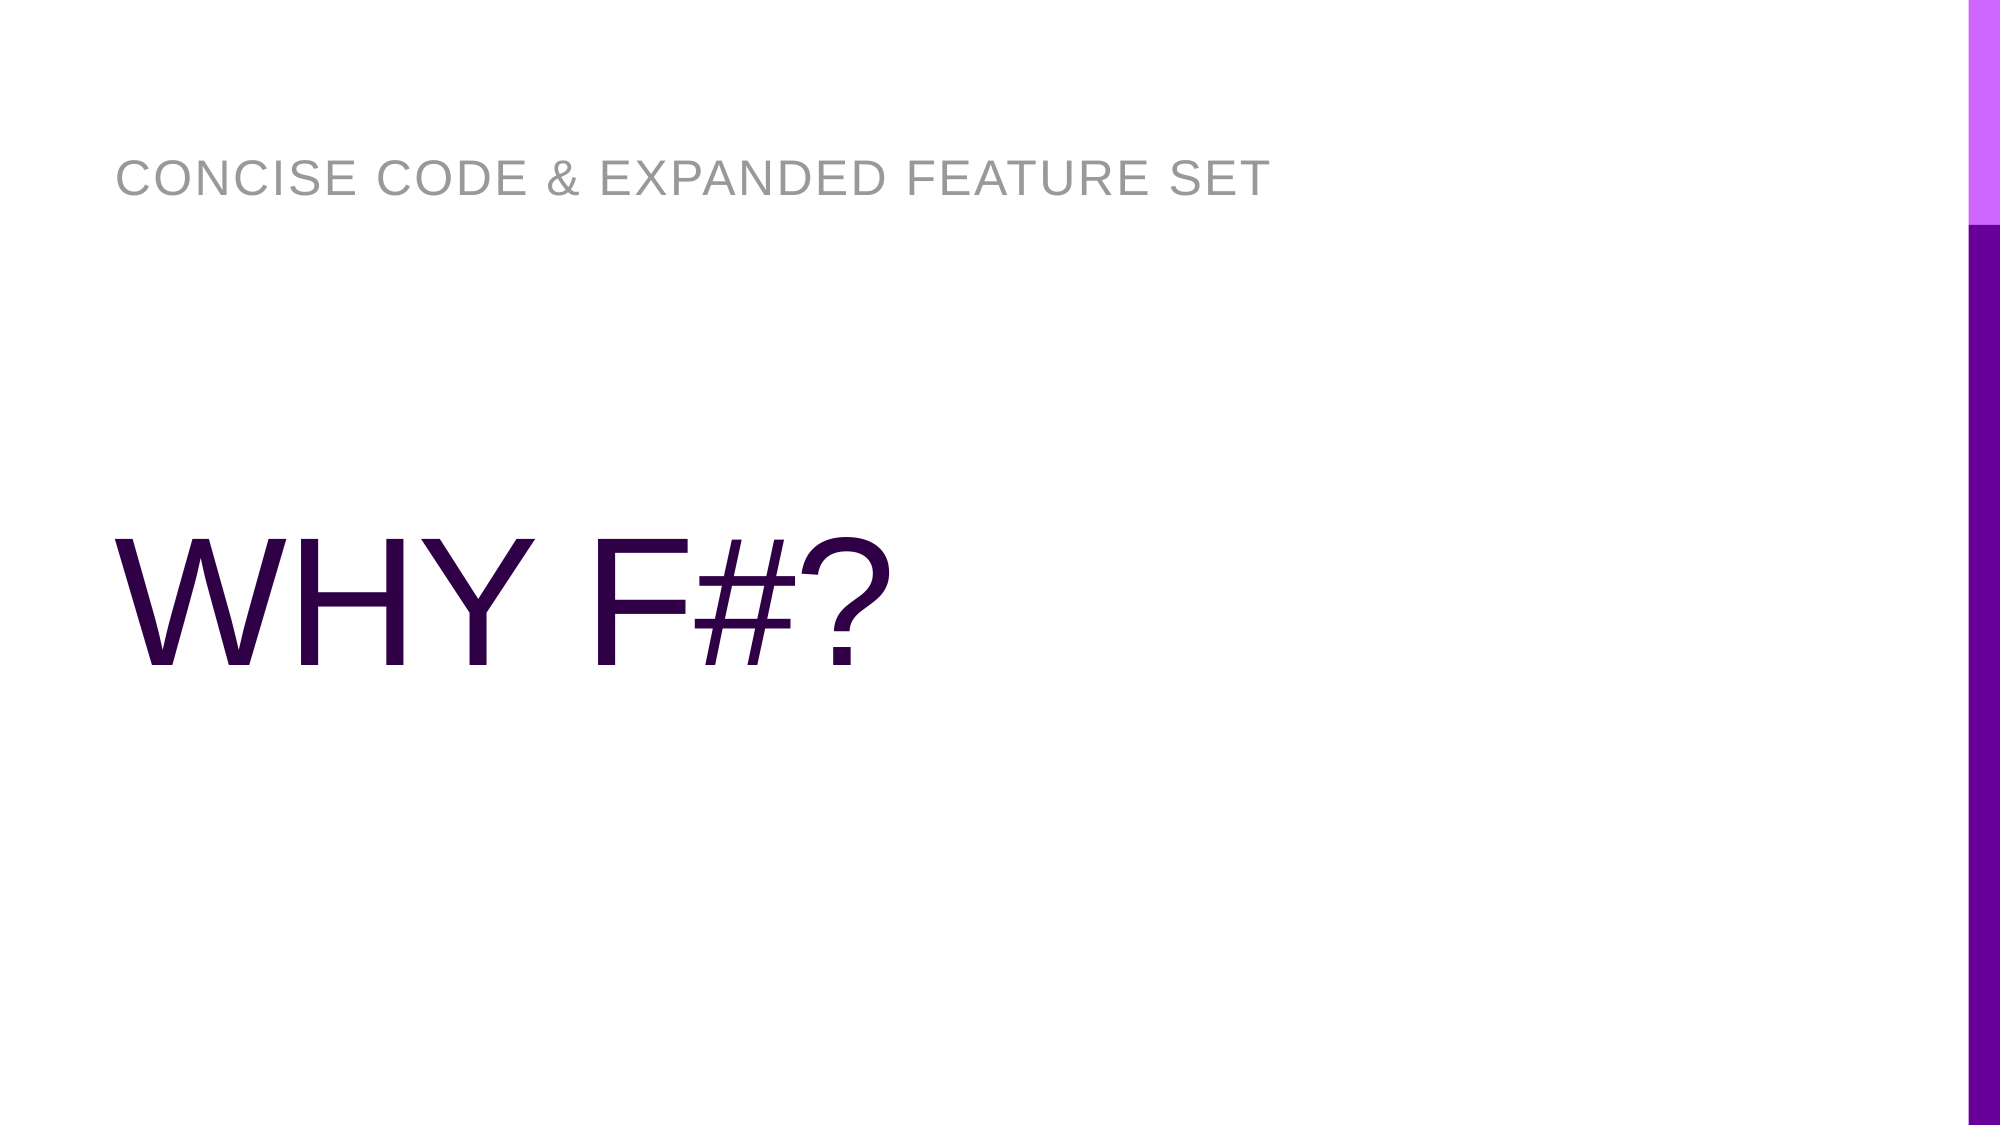

Concise code & expanded feature set
# Why F#?